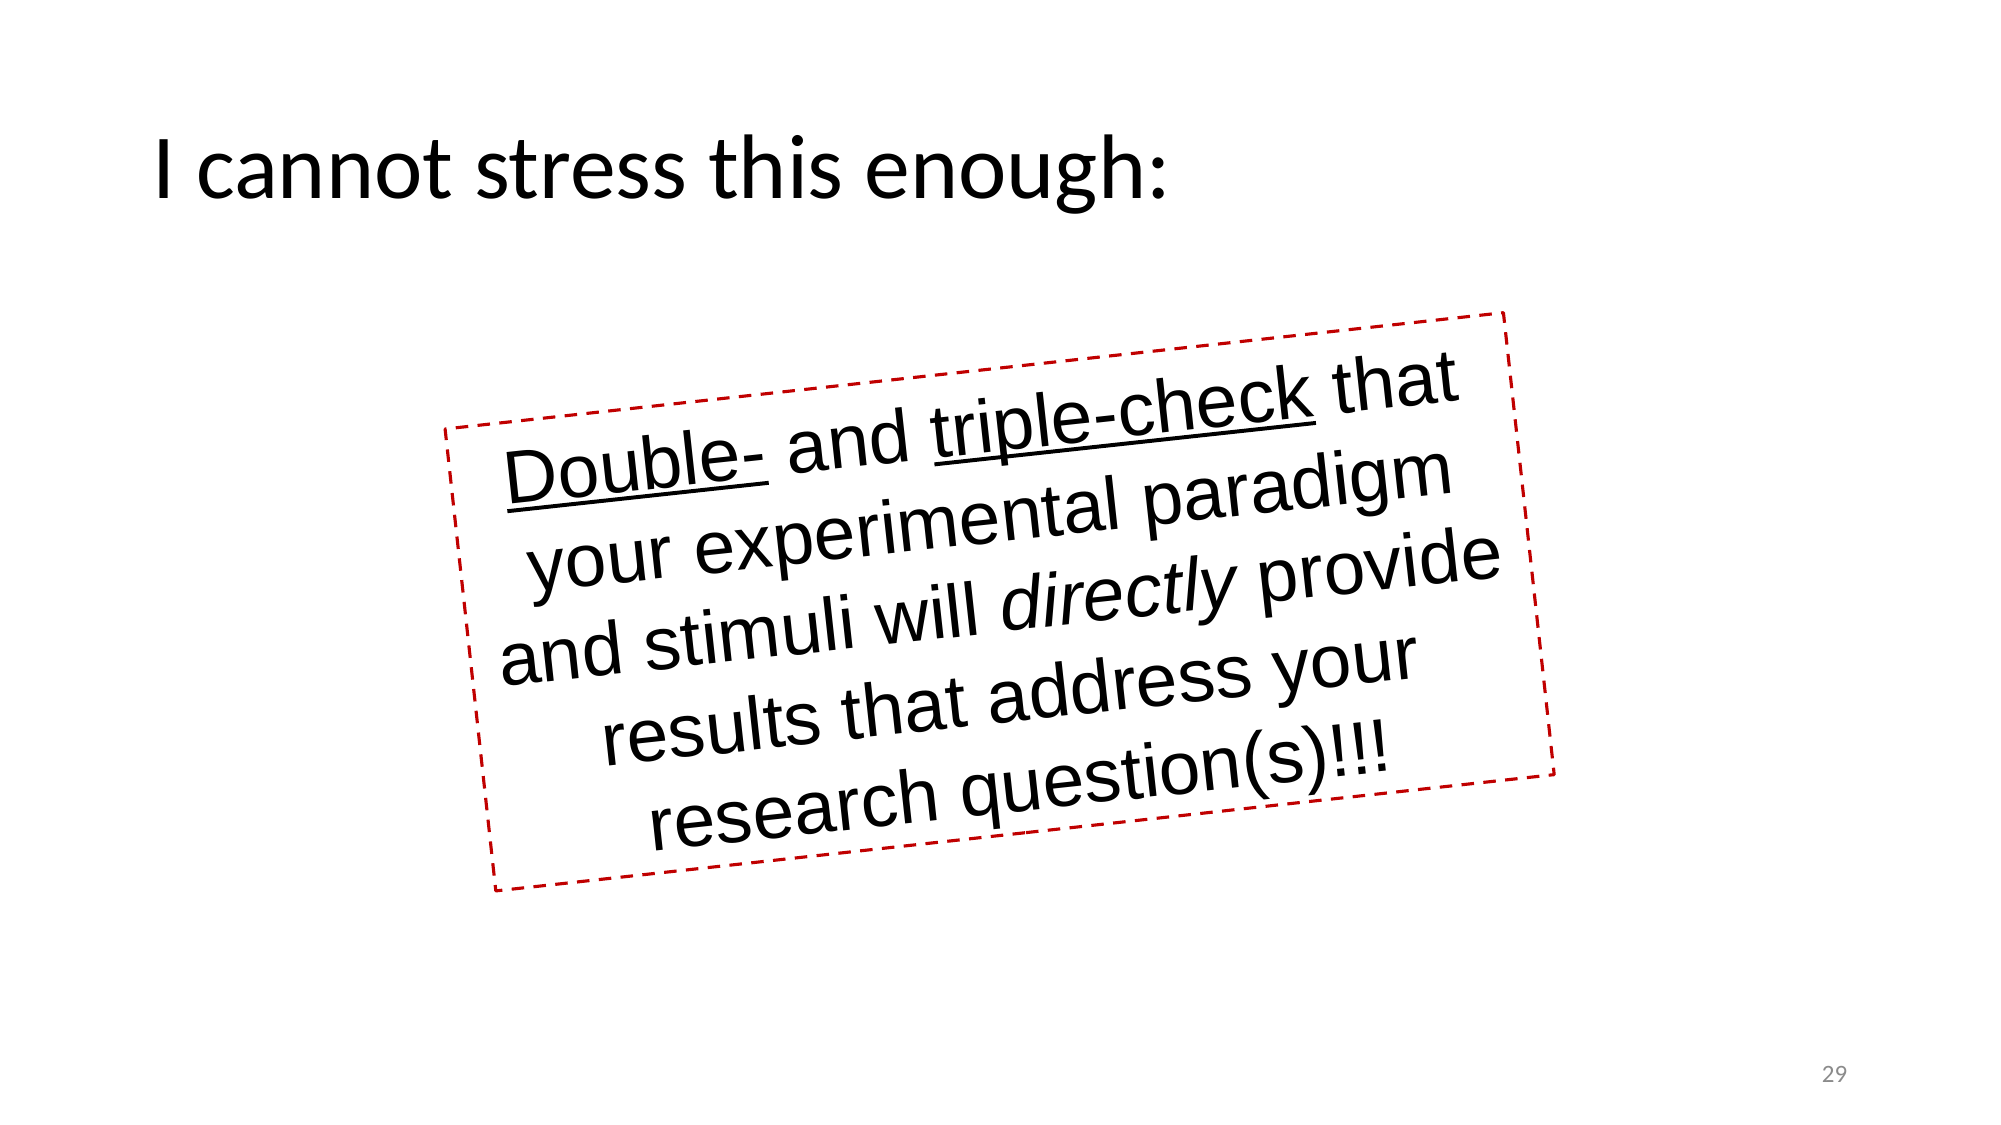

# I cannot stress this enough:
Double- and triple-check that your experimental paradigm and stimuli will directly provide results that address your research question(s)!!!
29